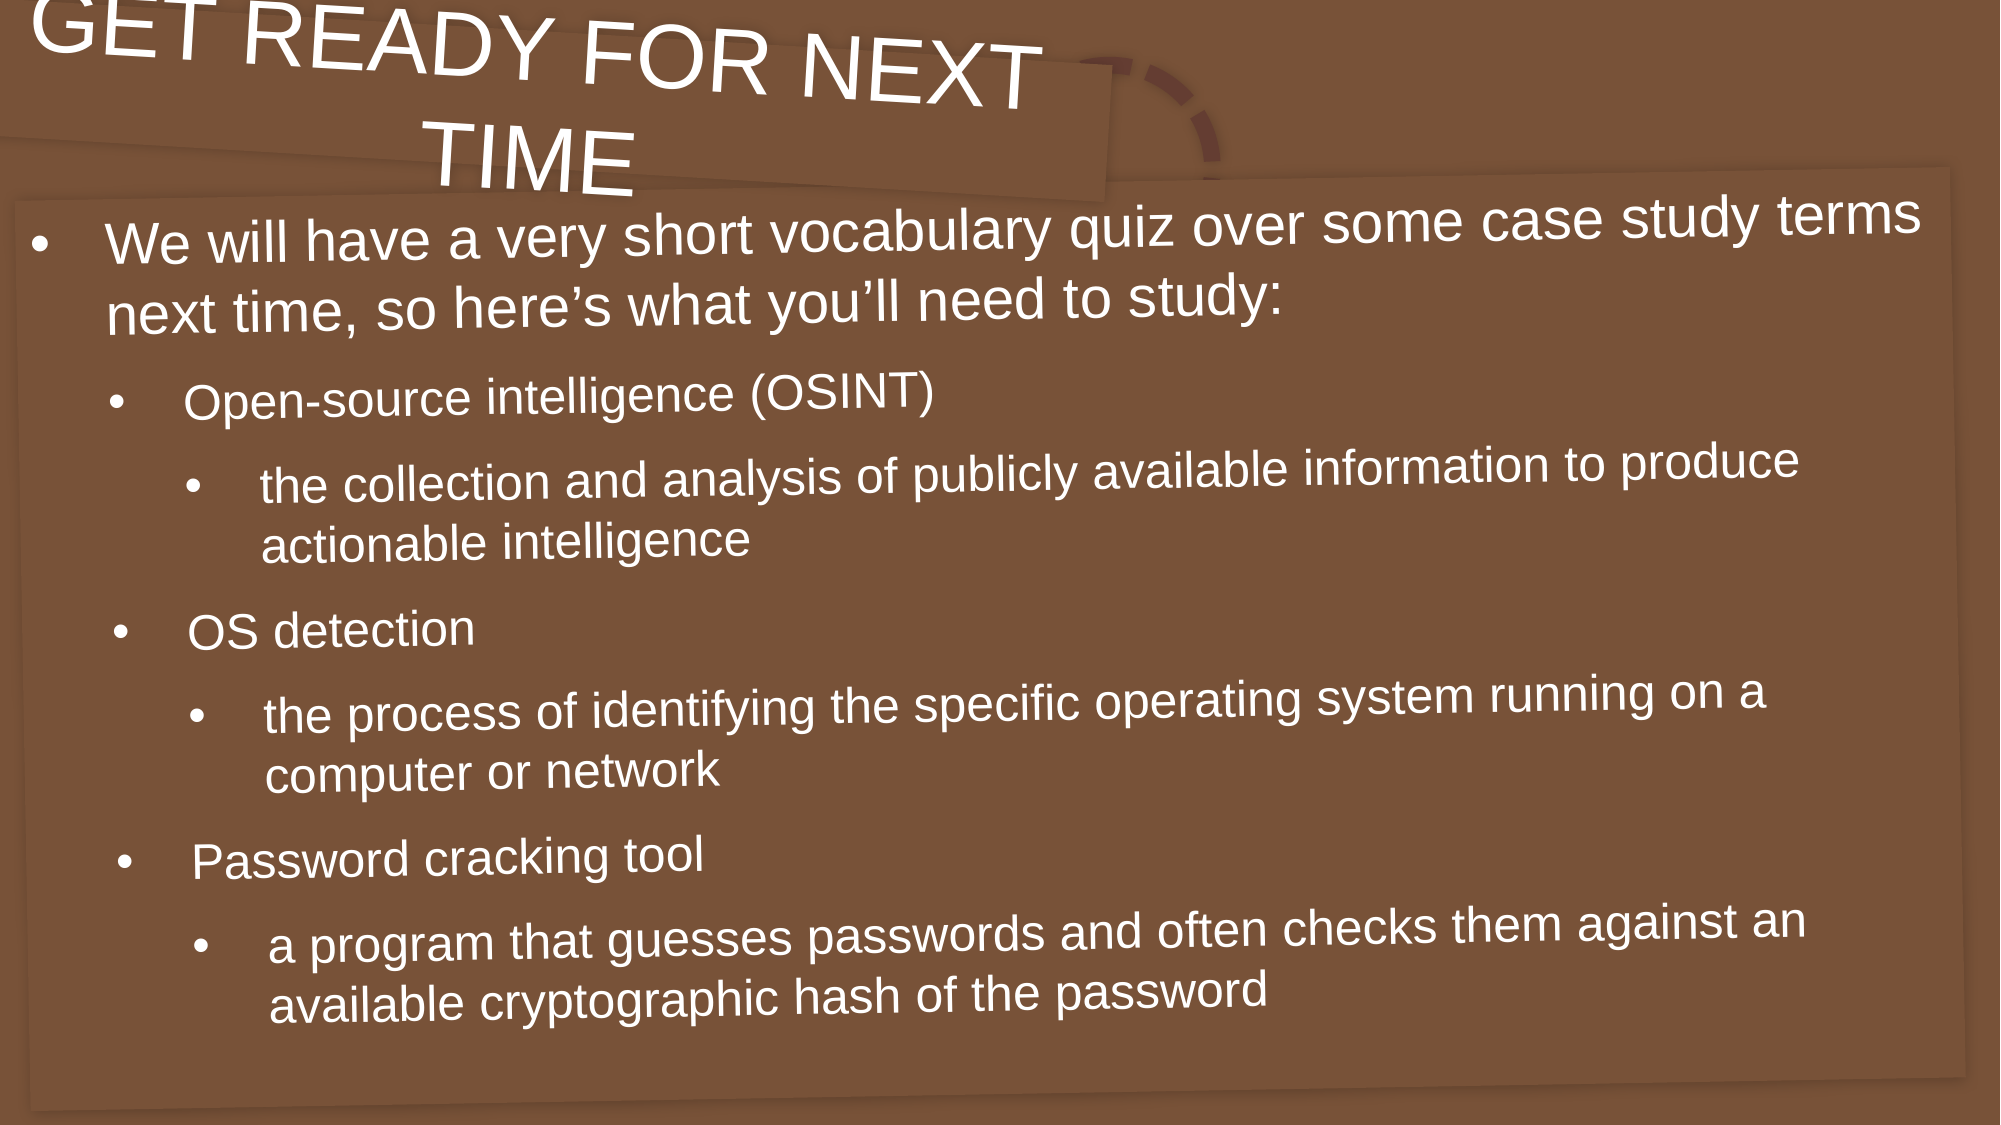

GET READY FOR NEXT TIME

We will have a very short vocabulary quiz over some case study terms next time, so here’s what you’ll need to study:
Open-source intelligence (OSINT)
the collection and analysis of publicly available information to produce actionable intelligence
OS detection
the process of identifying the specific operating system running on a computer or network
Password cracking tool
a program that guesses passwords and often checks them against an available cryptographic hash of the password